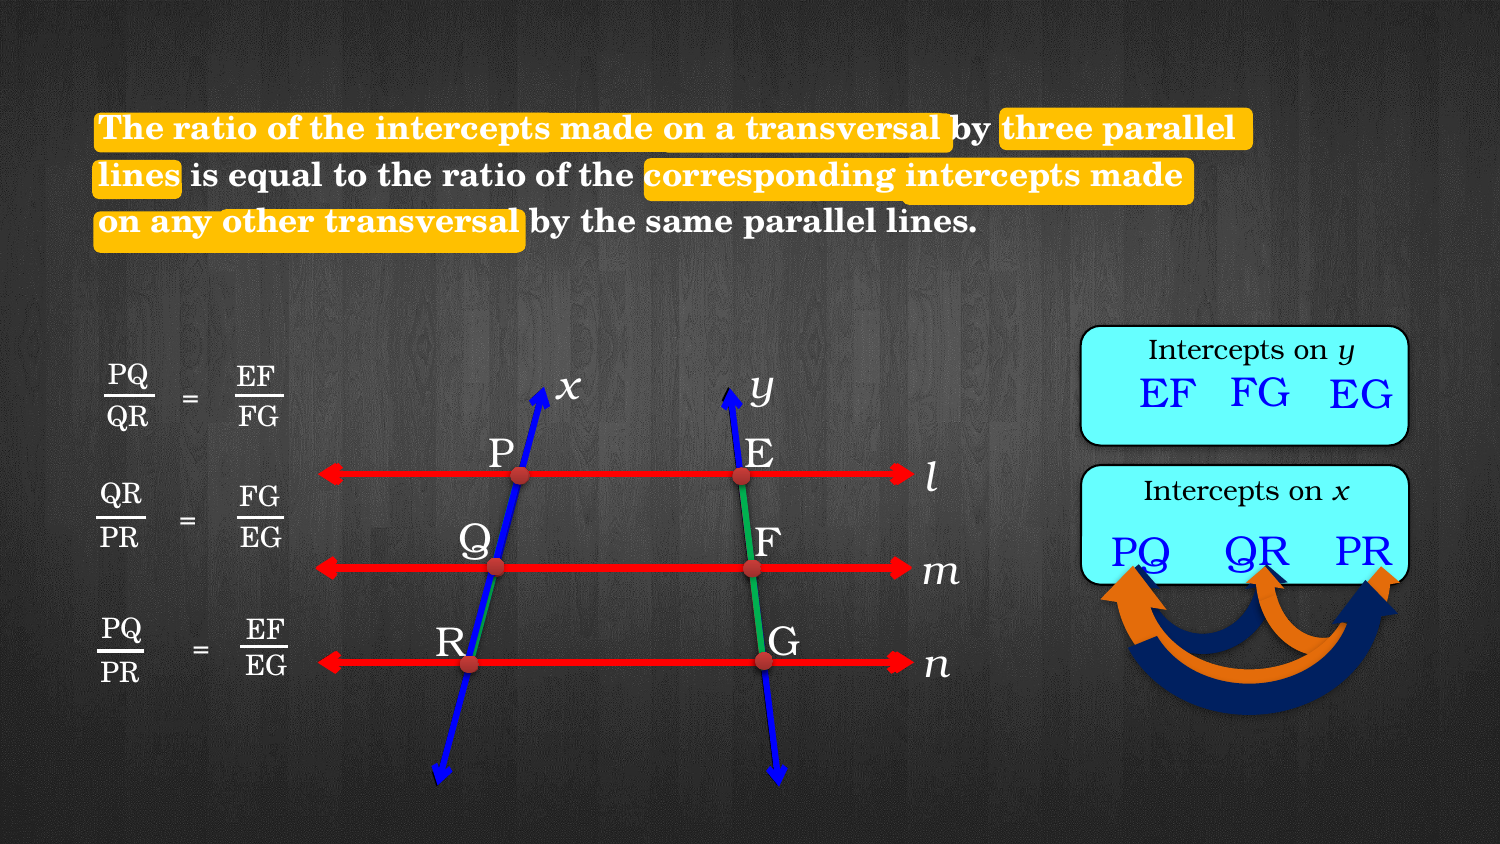

The ratio of the intercepts made on a transversal by three parallel
lines is equal to the ratio of the corresponding intercepts made
on any other transversal by the same parallel lines.

Intercepts on y

PQ
y
x
EF
FG
EF
EG
=
QR
FG
P
E
l

Intercepts on x

QR
FG

=
Q
F
PR
EG
QR
PR
PQ
m

PQ
PR
EF
G
R
=
n
EG